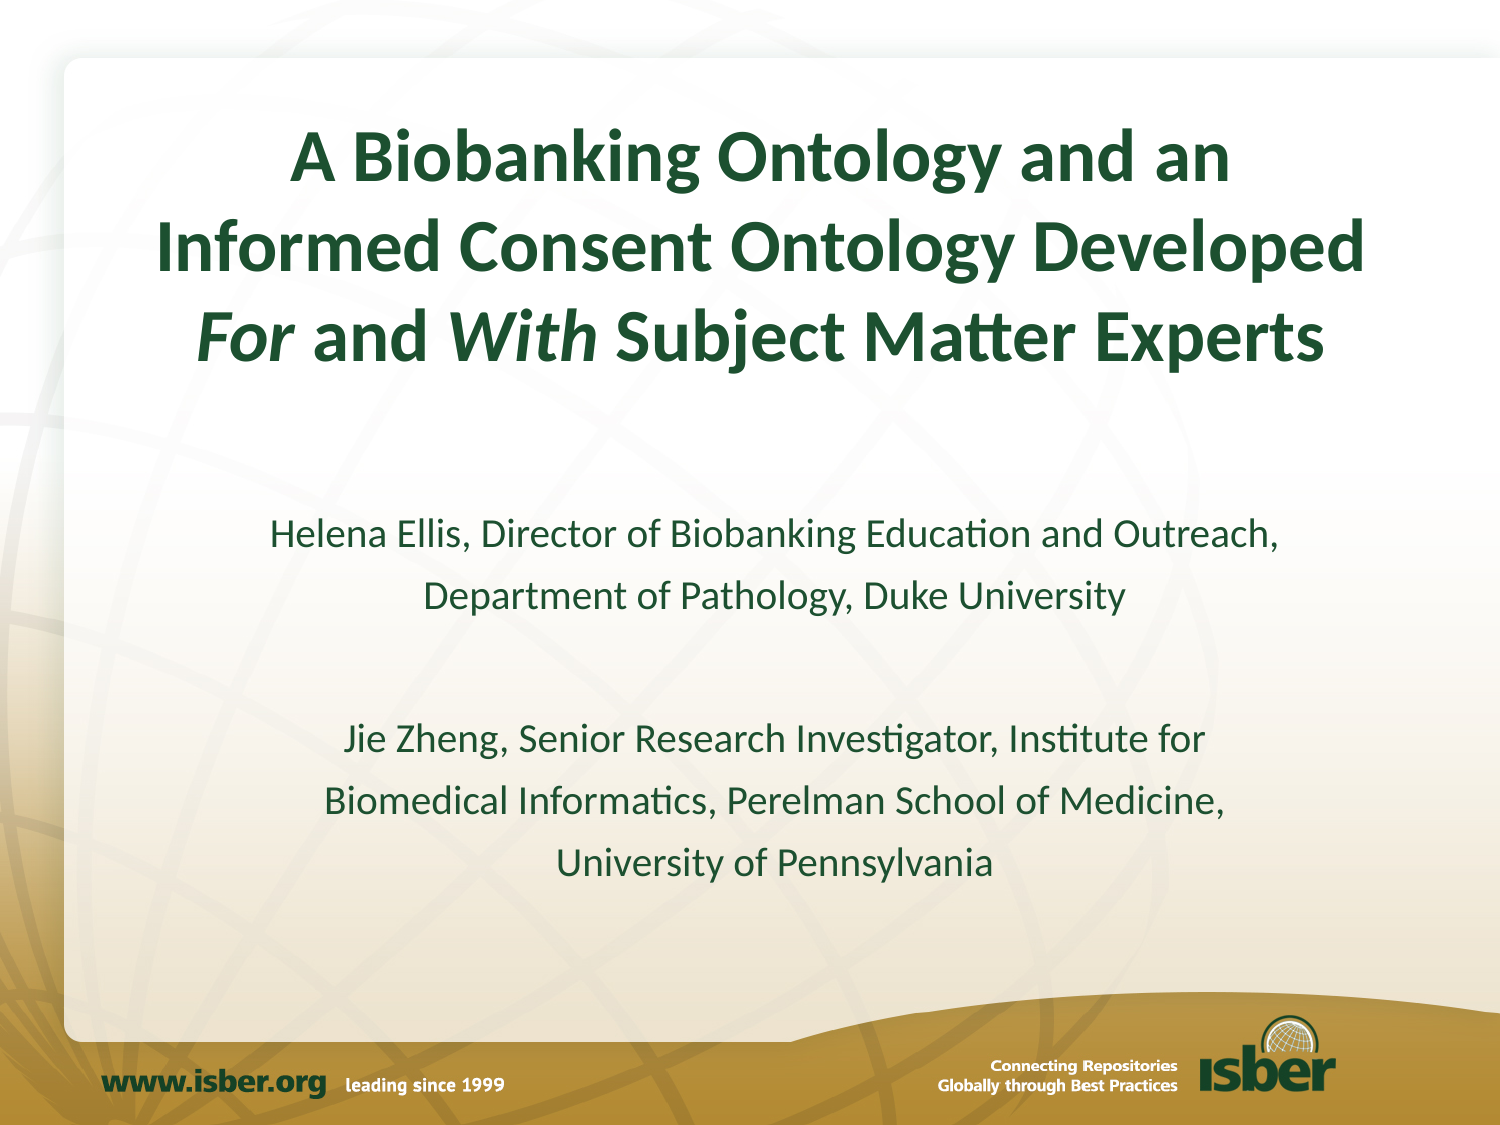

# A Biobanking Ontology and an Informed Consent Ontology Developed For and With Subject Matter Experts
Helena Ellis, Director of Biobanking Education and Outreach, Department of Pathology, Duke University

Jie Zheng, Senior Research Investigator, Institute for Biomedical Informatics, Perelman School of Medicine,
University of Pennsylvania